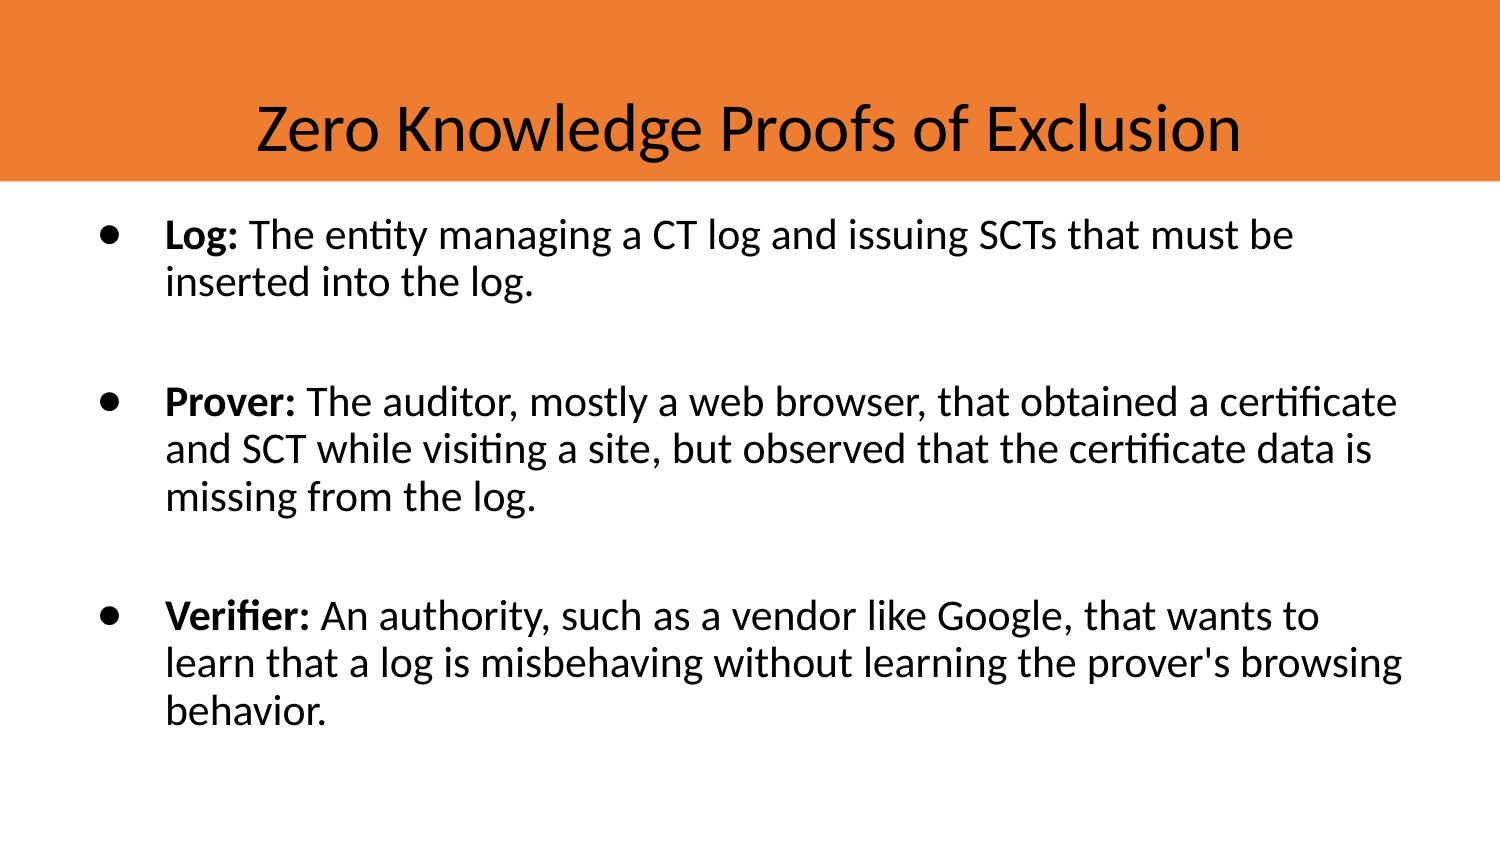

Zero Knowledge Proofs of Exclusion
# Zero Knowledge proofs of exclusion
Log: The entity managing a CT log and issuing SCTs that must be inserted into the log.

Prover: The auditor, mostly a web browser, that obtained a certificate and SCT while visiting a site, but observed that the certificate data is missing from the log.

Verifier: An authority, such as a vendor like Google, that wants to learn that a log is misbehaving without learning the prover's browsing behavior.